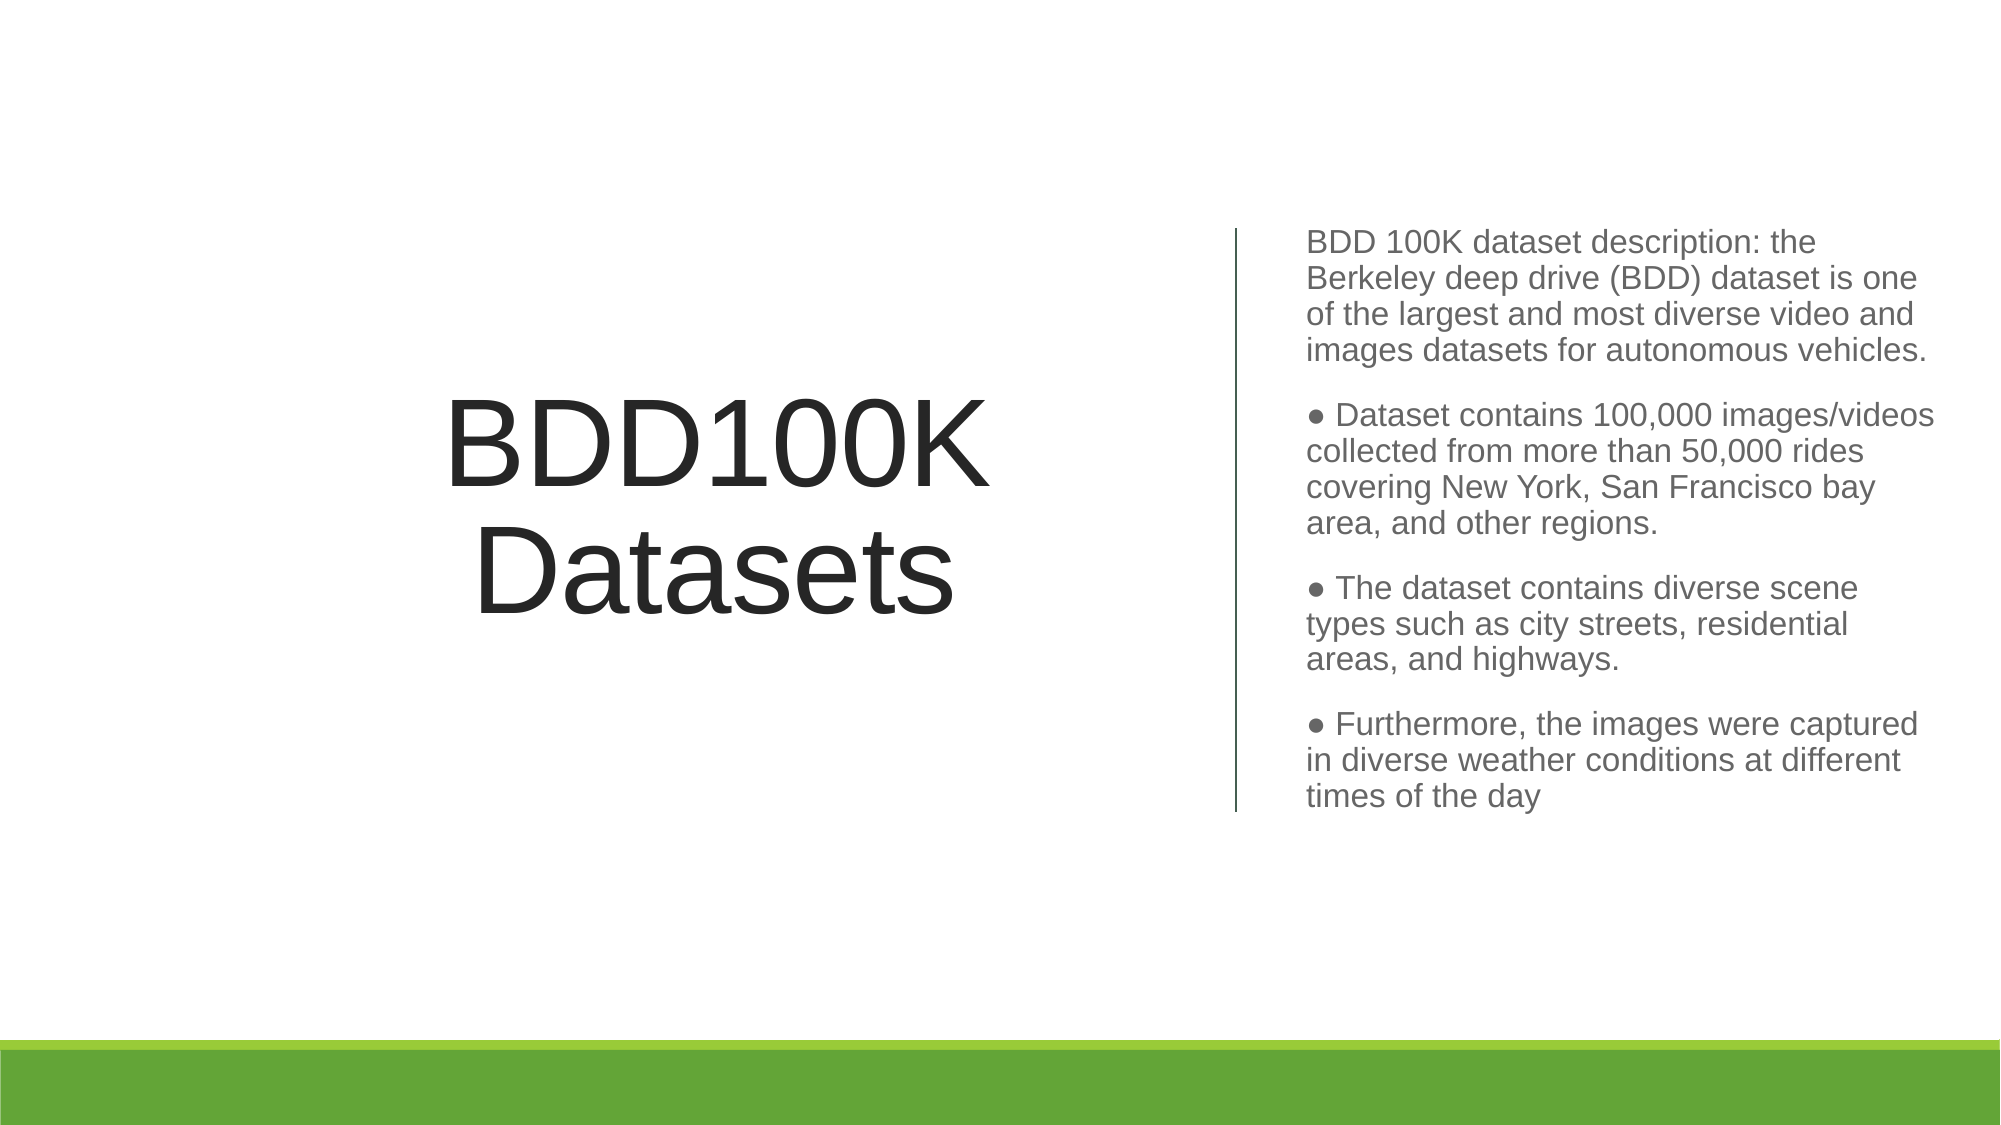

BDD 100K dataset description: the Berkeley deep drive (BDD) dataset is one of the largest and most diverse video and images datasets for autonomous vehicles.
● Dataset contains 100,000 images/videos collected from more than 50,000 rides covering New York, San Francisco bay area, and other regions.
● The dataset contains diverse scene types such as city streets, residential areas, and highways.
● Furthermore, the images were captured in diverse weather conditions at different times of the day
# BDD100K Datasets